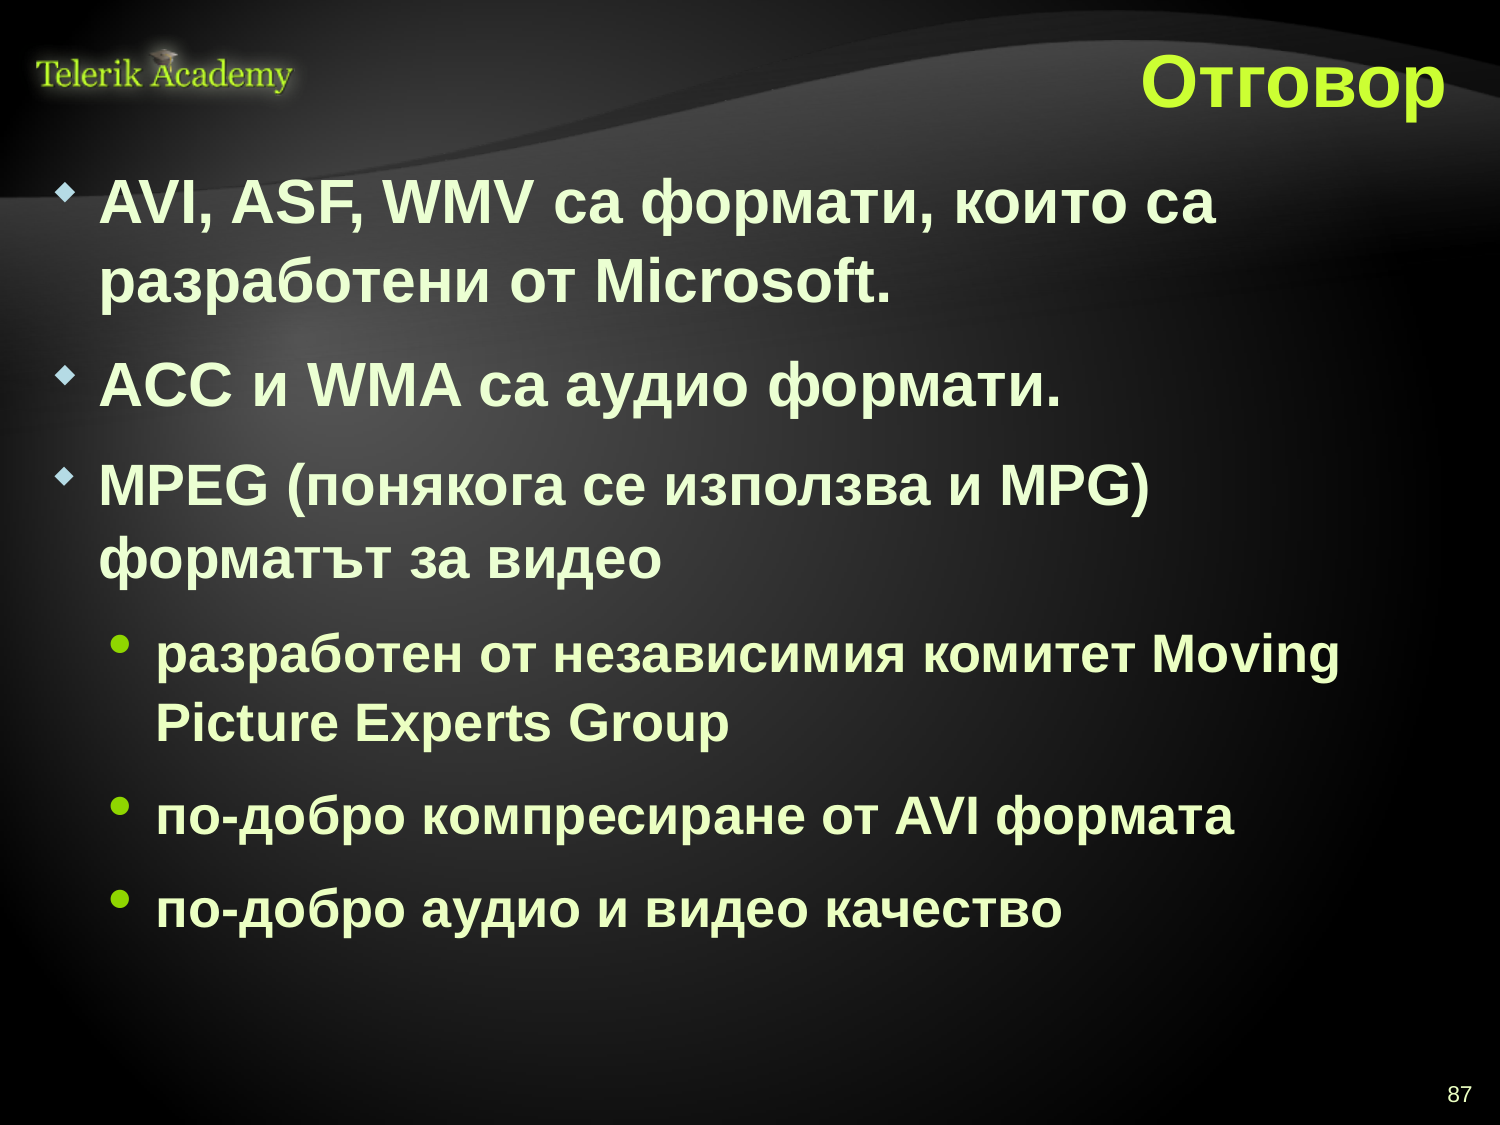

# Отговор
AVI, ASF, WMV са формати, които са разработени от Microsoft.
ACC и WMA са аудио формати.
MPЕG (понякога се използва и MPG) форматът за видео
разработен от независимия комитет Moving Picture Experts Group
по-добро компресиране от AVI формата
по-добро аудио и видео качество
87